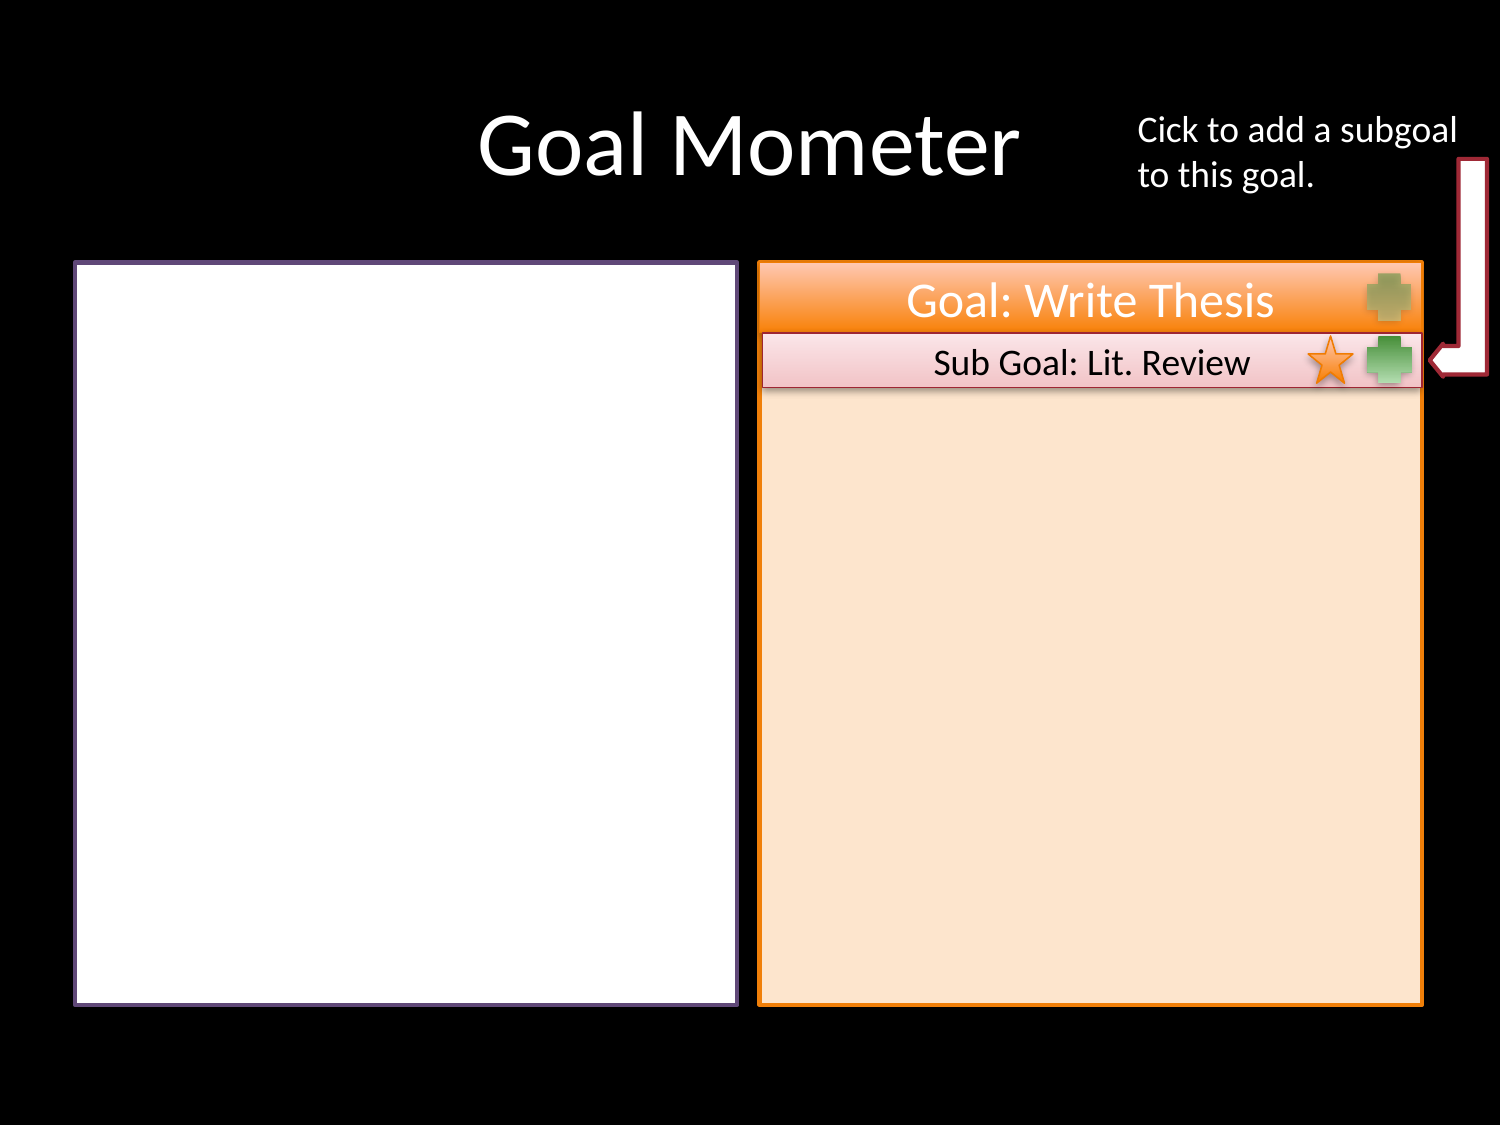

# Goal Mometer
Cick to add a subgoal to this goal.

Goal: Write Thesis

Sub Goal: Lit. Review